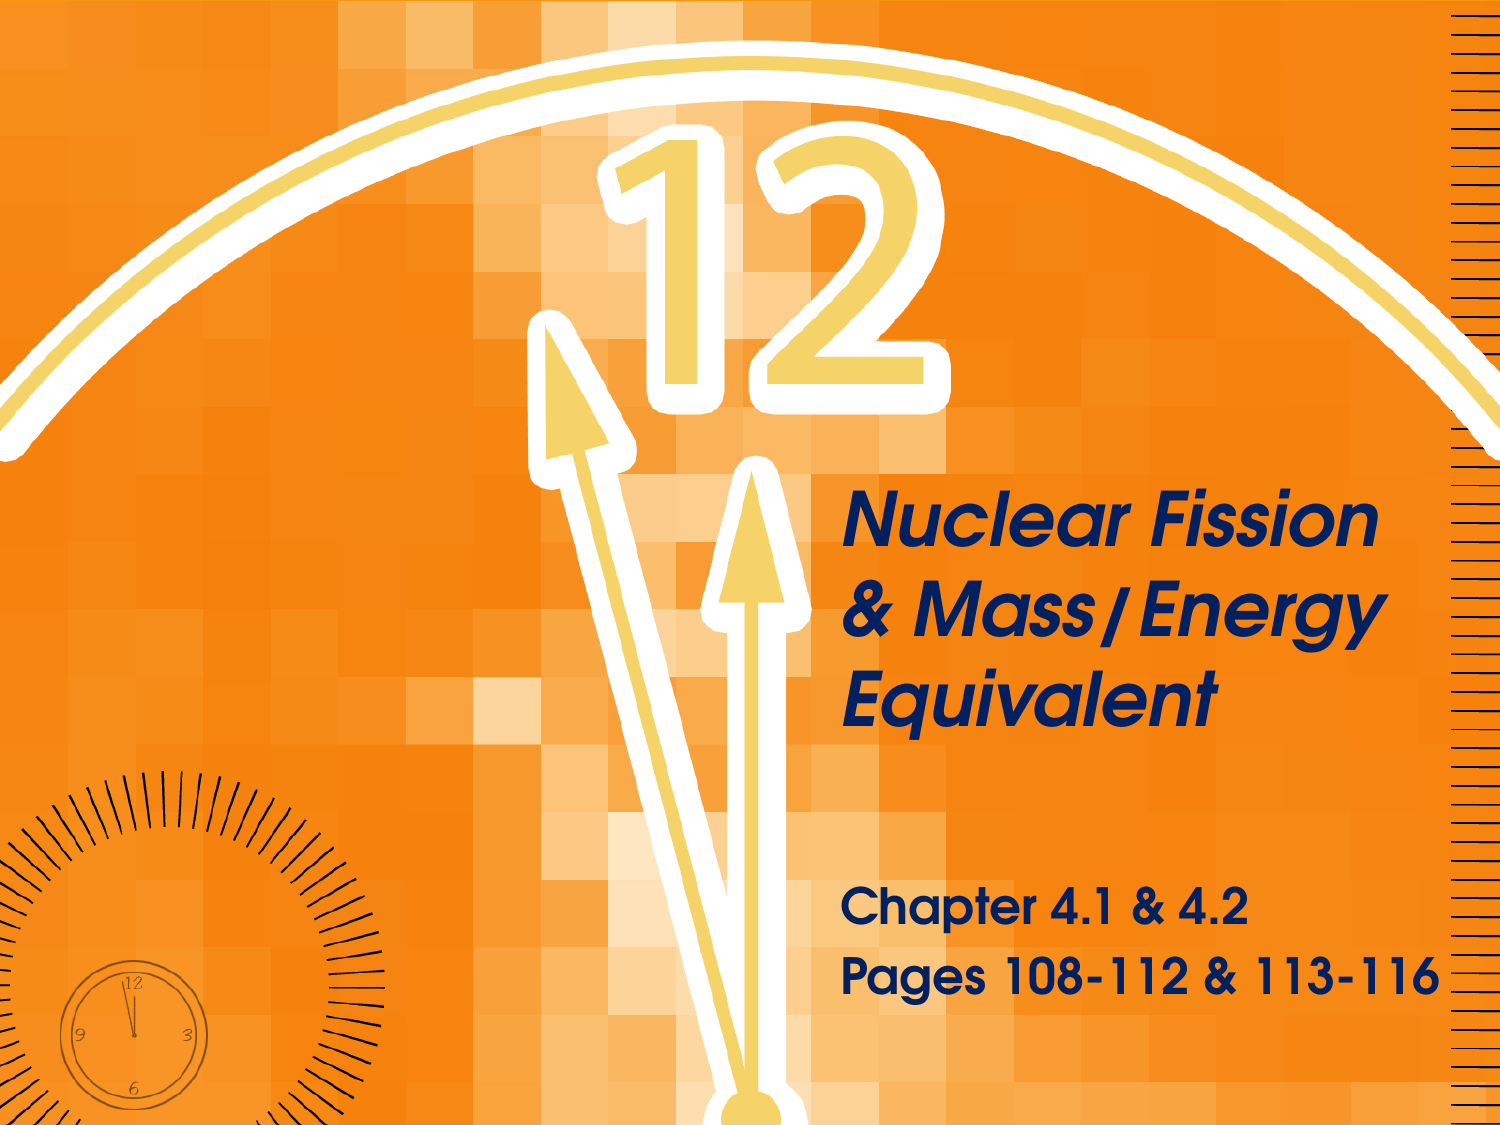

# Nuclear Fission & Mass/Energy Equivalent
Chapter 4.1 & 4.2
Pages 108-112 & 113-116